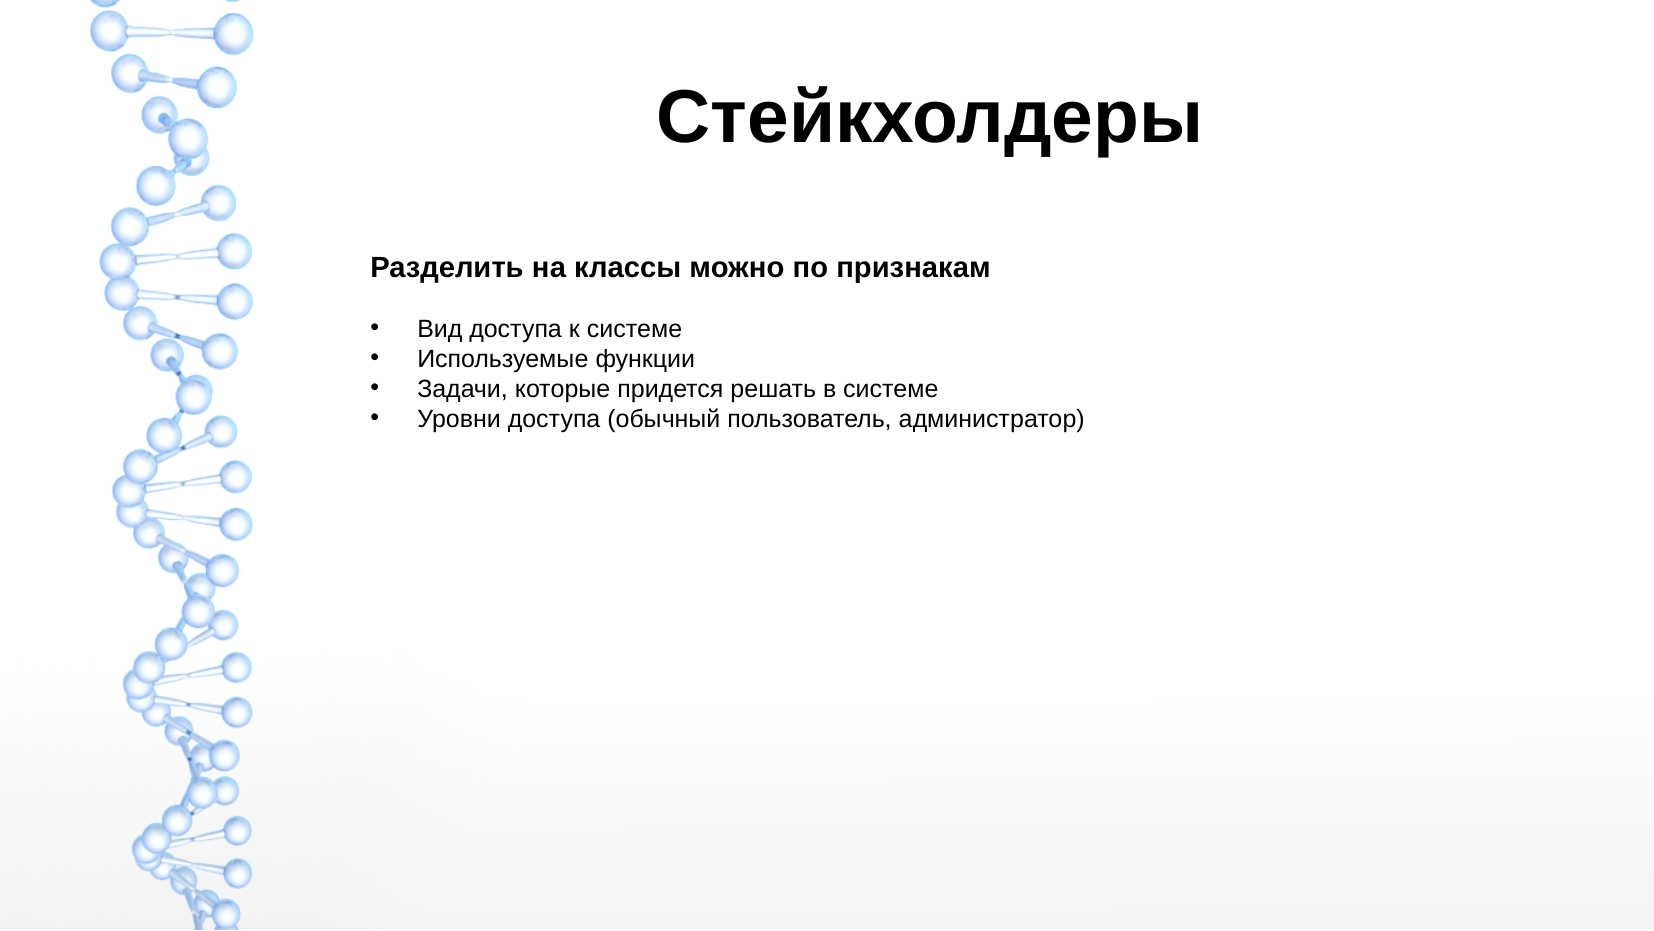

Стейкхолдеры
Разделить на классы можно по признакам
Вид доступа к системе
Используемые функции
Задачи, которые придется решать в системе
Уровни доступа (обычный пользователь, администратор)